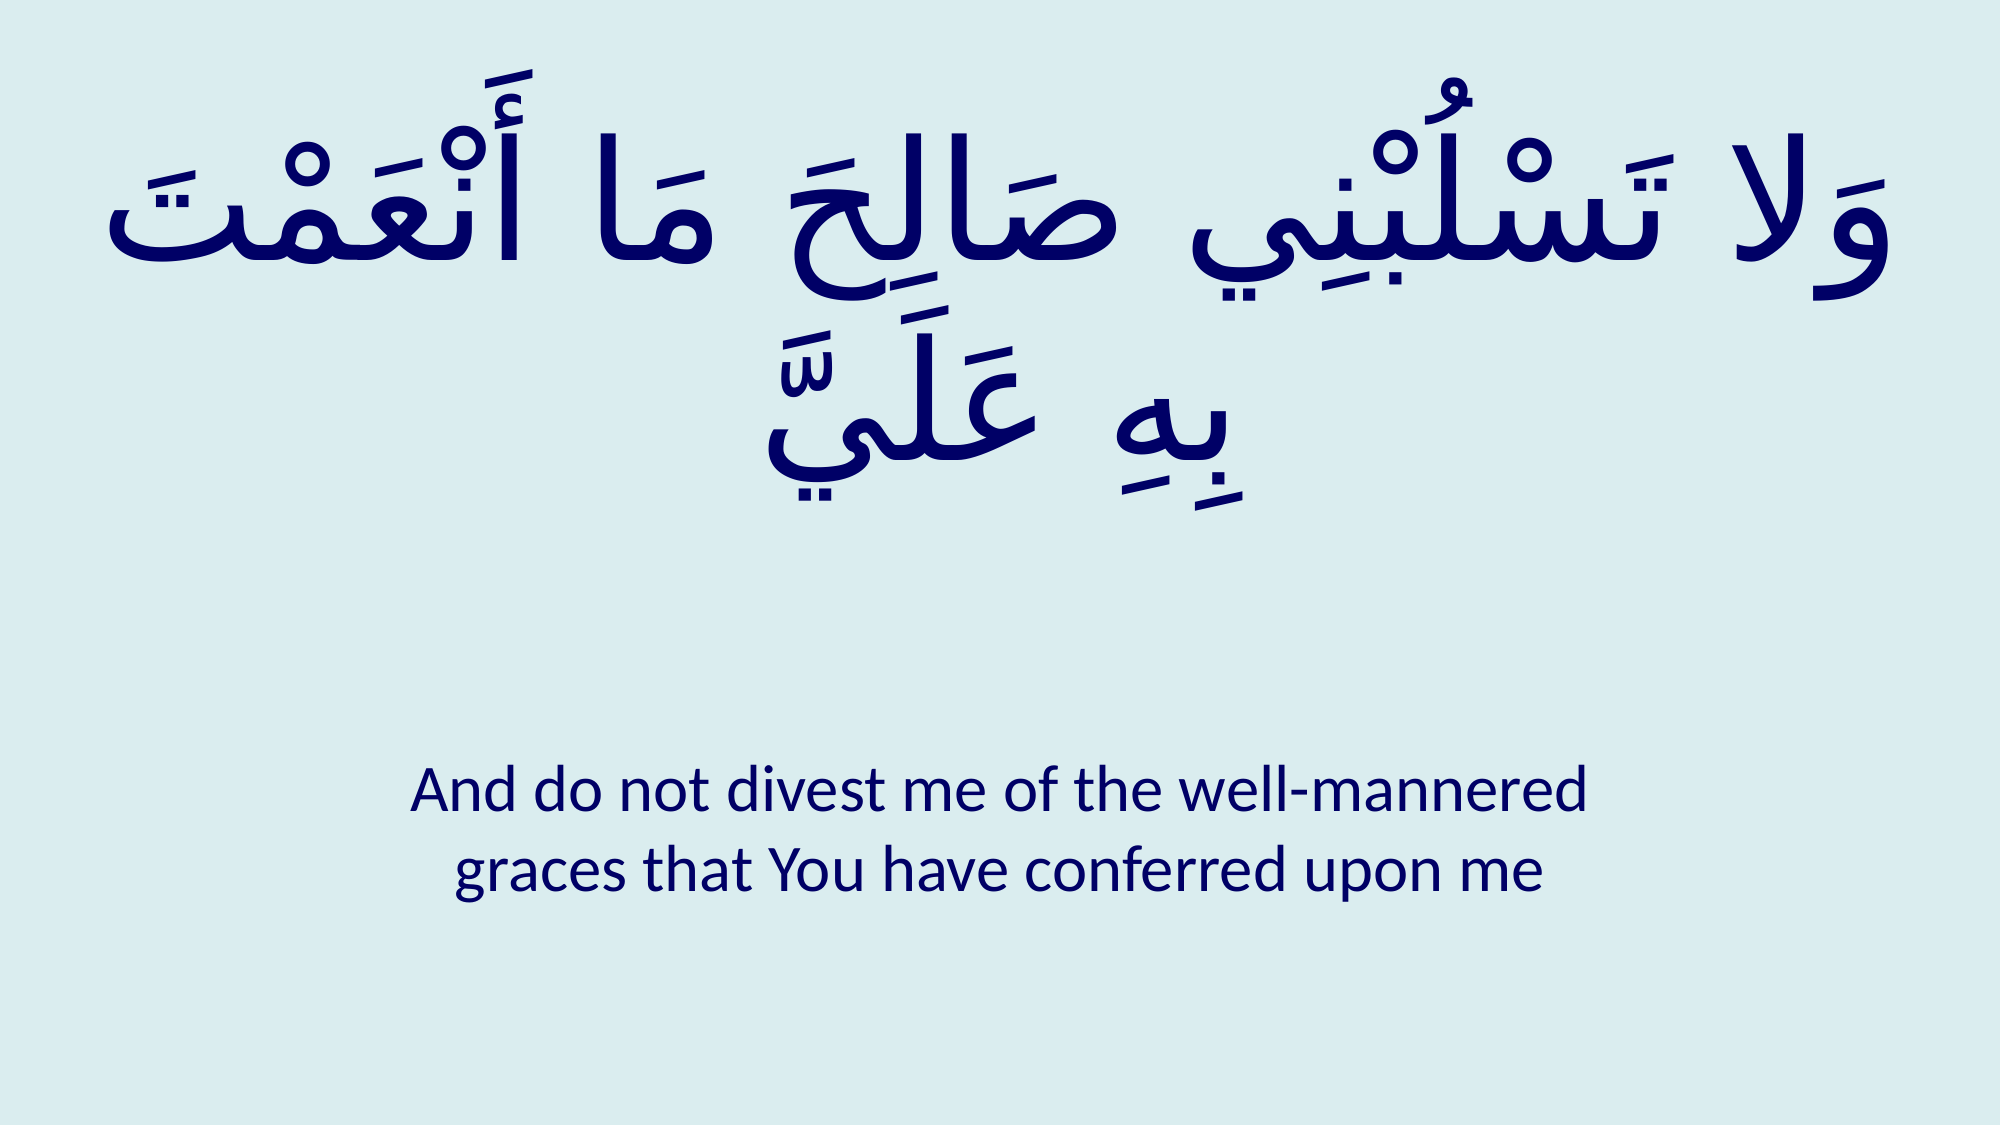

# وَلا تَسْلُبْنِي صَالِحَ مَا أَنْعَمْتَ بِهِ عَلَيَّ
And do not divest me of the well-mannered graces that You have conferred upon me